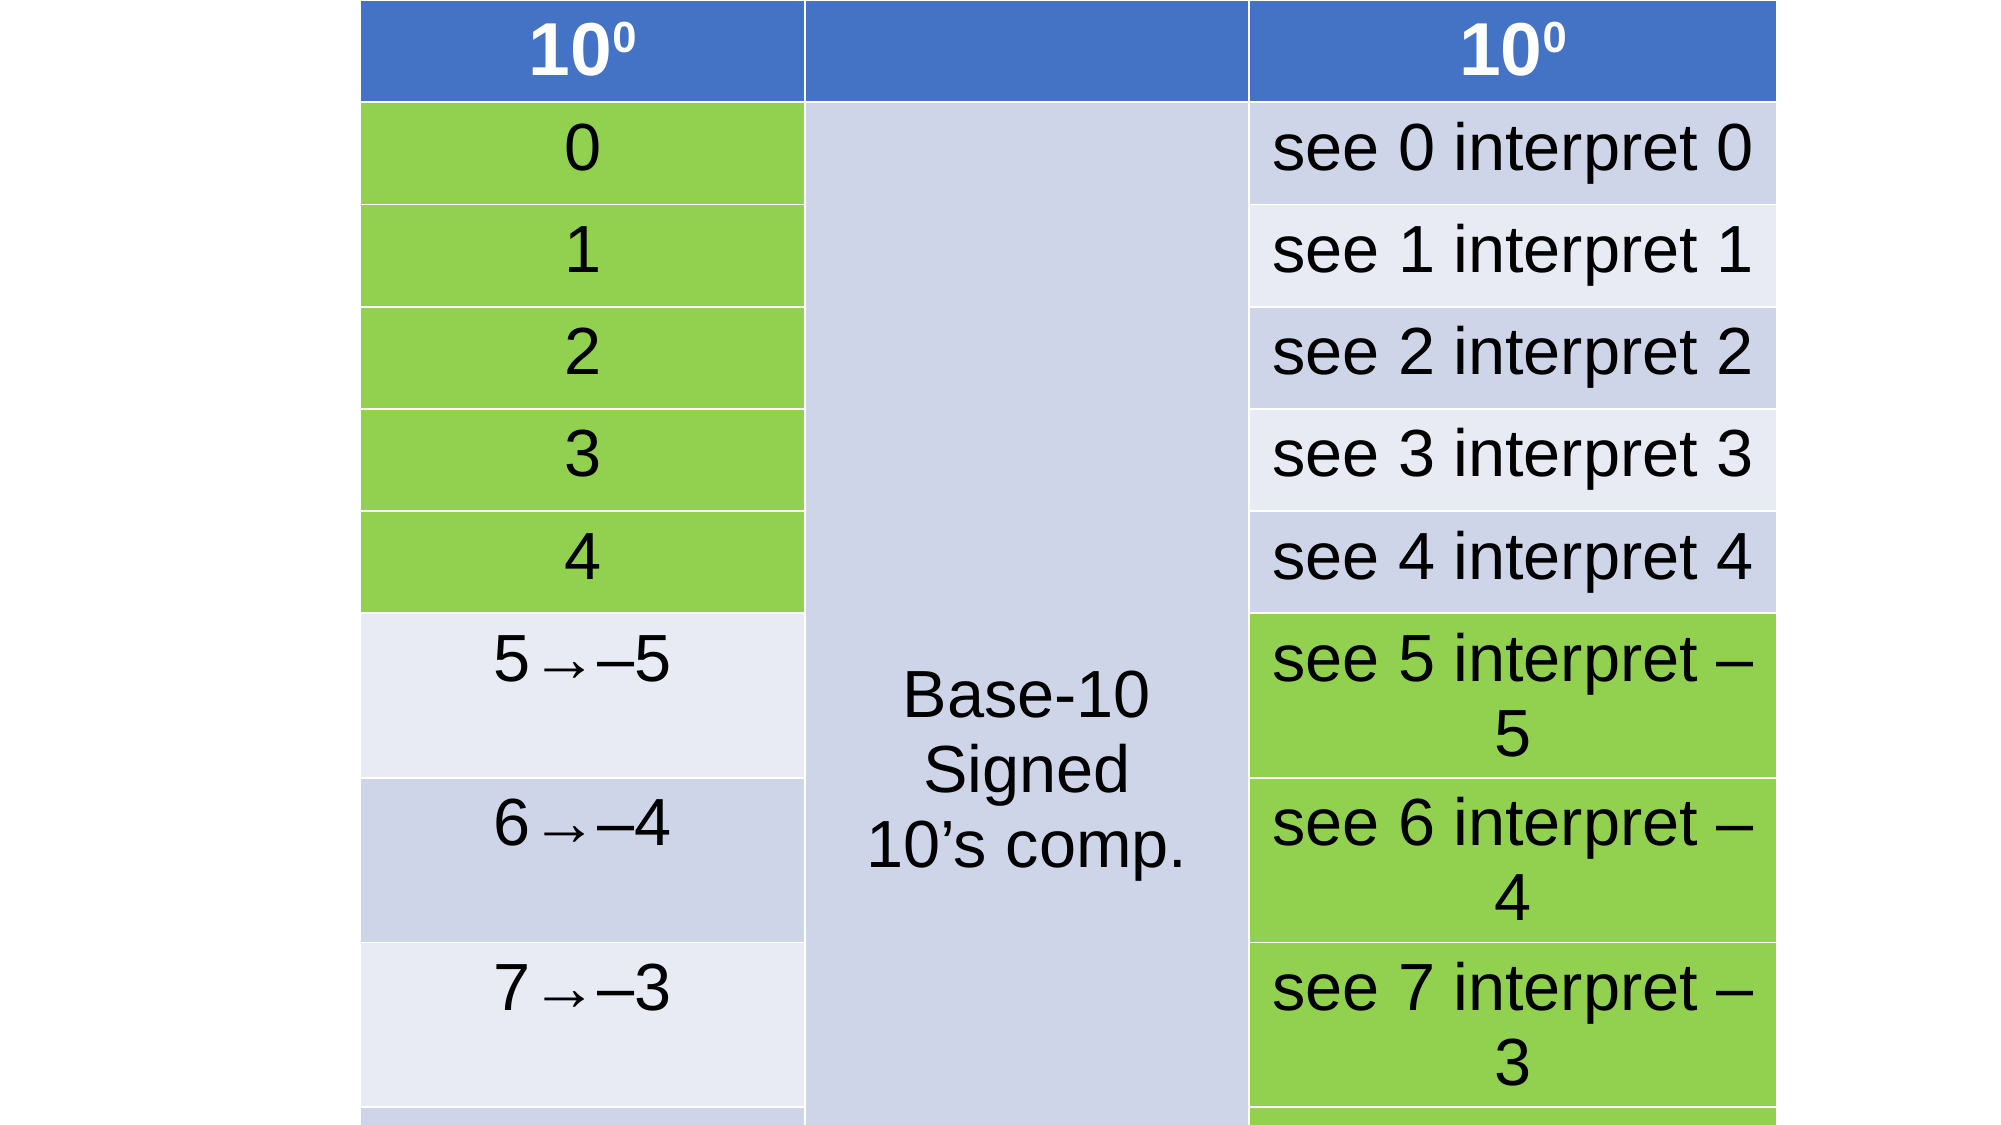

| 100 |  | 100 |
| --- | --- | --- |
| 0 | Base-10 Signed 10’s comp. | see 0 interpret 0 |
| 1 |  | see 1 interpret 1 |
| 2 |  | see 2 interpret 2 |
| 3 |  | see 3 interpret 3 |
| 4 |  | see 4 interpret 4 |
| 5→–5 |  | see 5 interpret –5 |
| 6→–4 |  | see 6 interpret –4 |
| 7→–3 |  | see 7 interpret –3 |
| 8→–2 |  | see 8 interpret –2 |
| 9→–1 |  | see 9 interpret –1 |